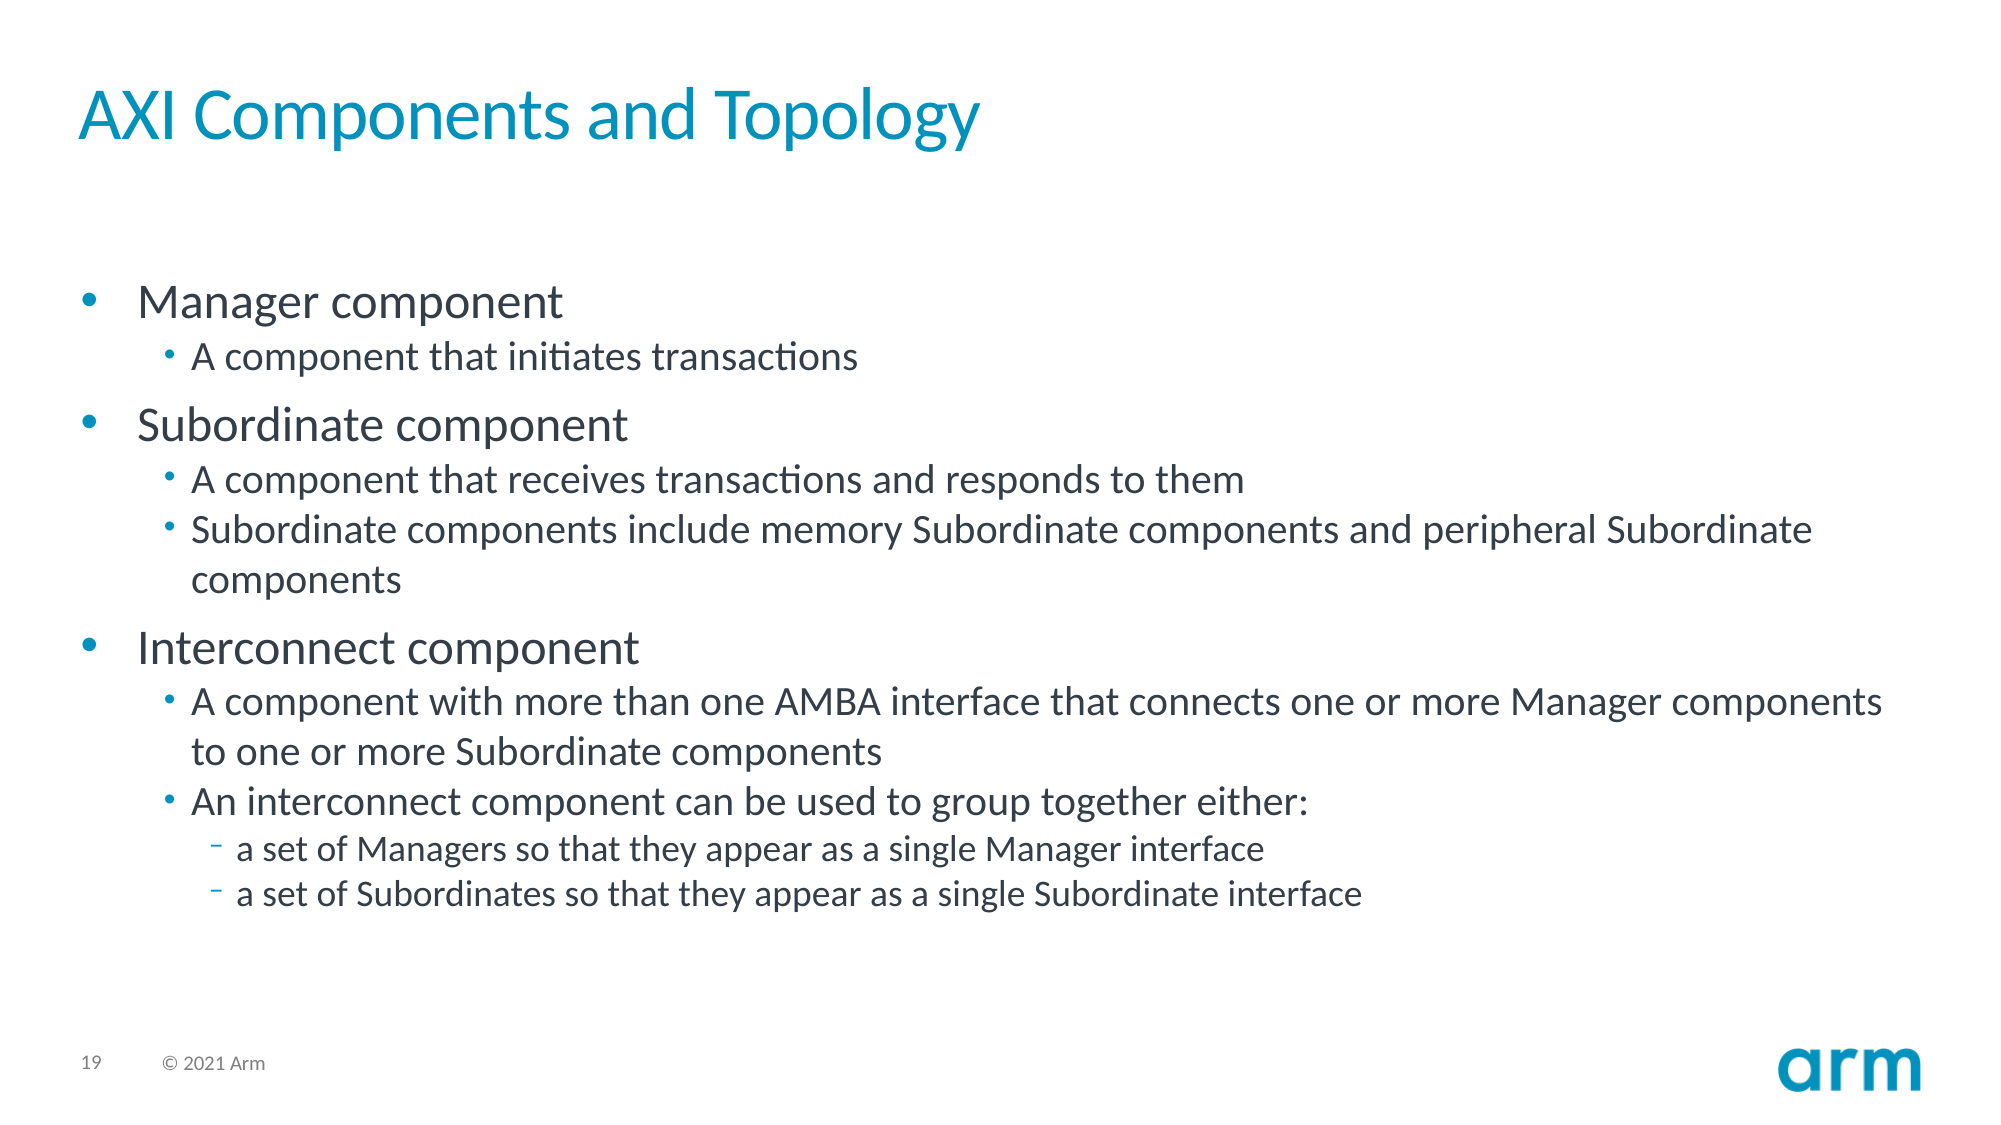

# AXI Components and Topology
Manager component
A component that initiates transactions
Subordinate component
A component that receives transactions and responds to them
Subordinate components include memory Subordinate components and peripheral Subordinate components
Interconnect component
A component with more than one AMBA interface that connects one or more Manager components to one or more Subordinate components
An interconnect component can be used to group together either:
a set of Managers so that they appear as a single Manager interface
a set of Subordinates so that they appear as a single Subordinate interface